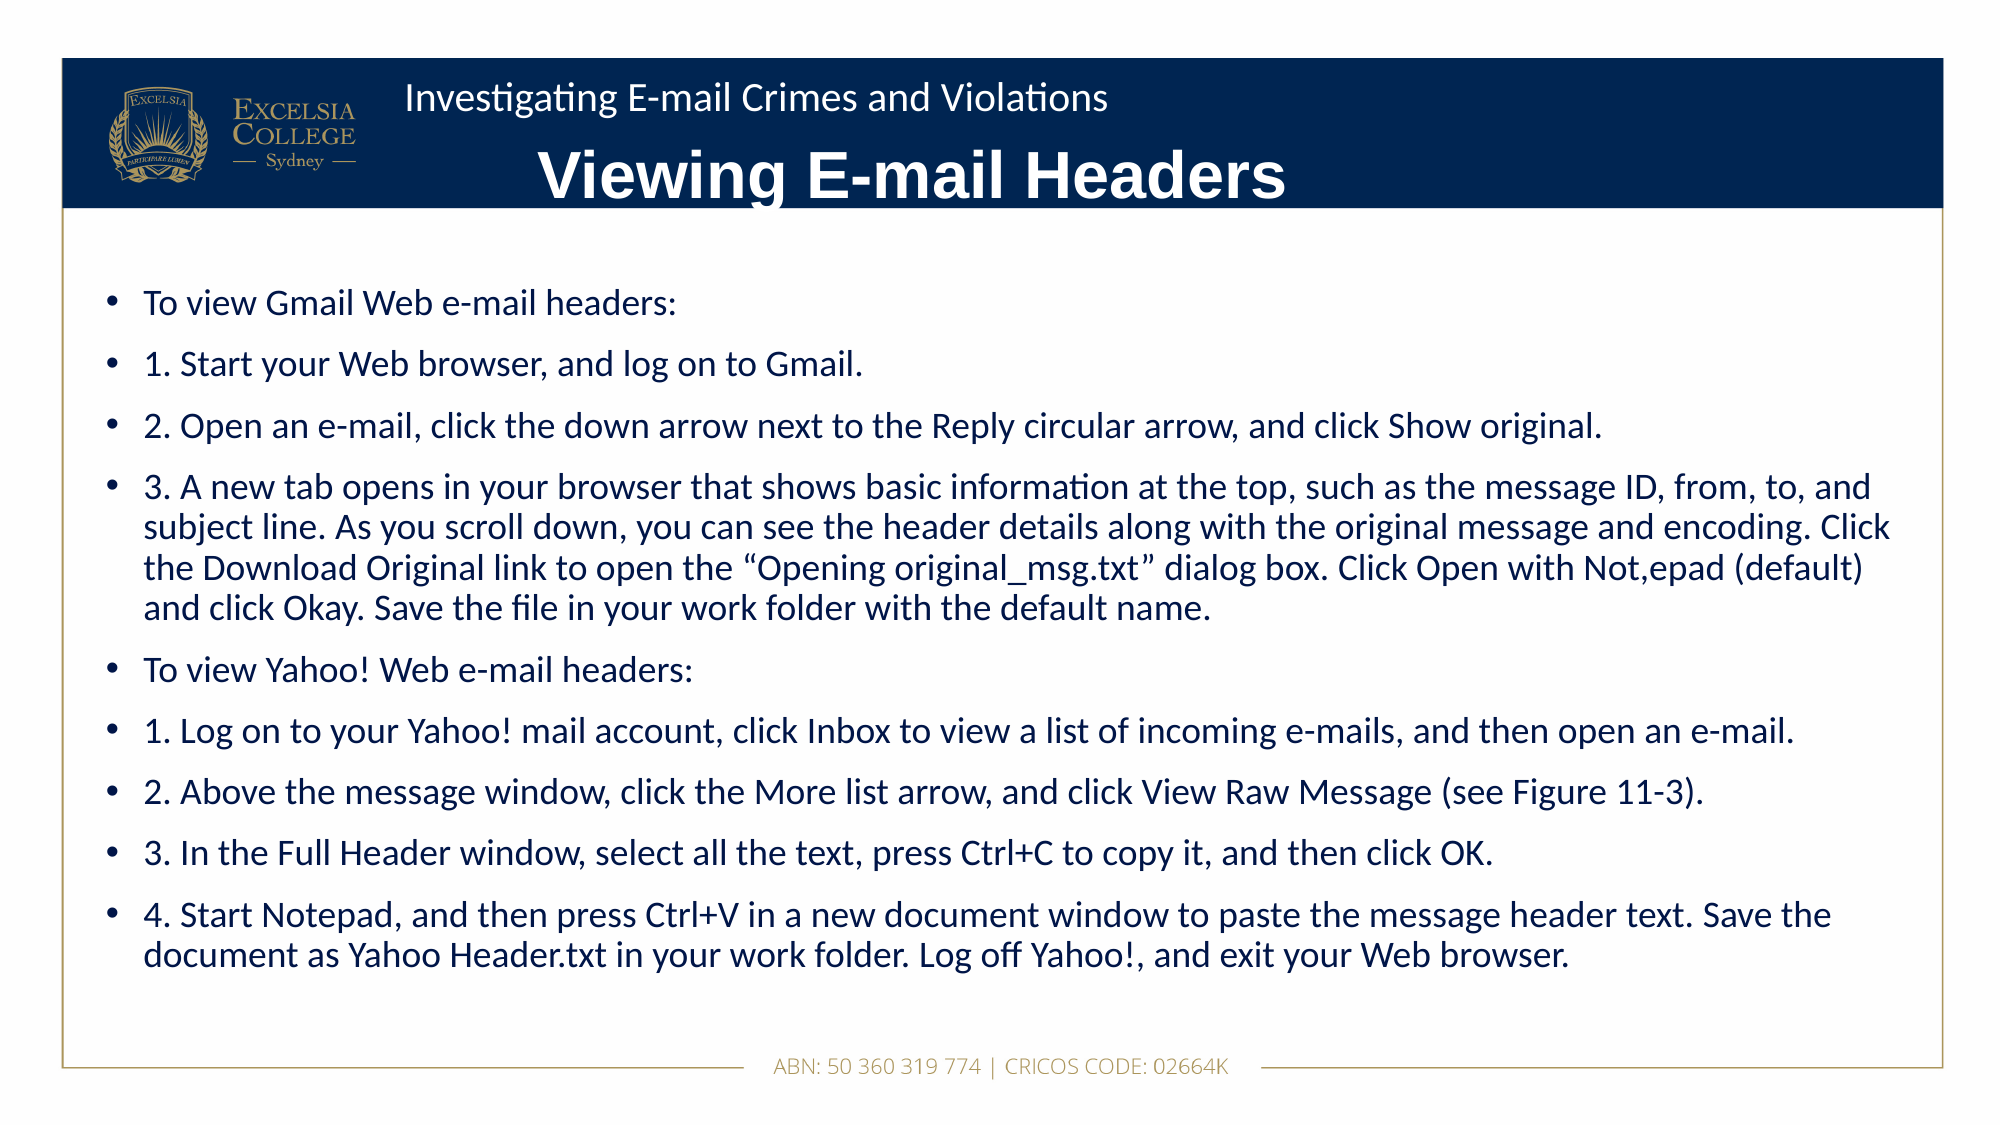

# Investigating E-mail Crimes and Violations
Viewing E-mail Headers
To view Gmail Web e-mail headers:
1. Start your Web browser, and log on to Gmail.
2. Open an e-mail, click the down arrow next to the Reply circular arrow, and click Show original.
3. A new tab opens in your browser that shows basic information at the top, such as the message ID, from, to, and subject line. As you scroll down, you can see the header details along with the original message and encoding. Click the Download Original link to open the “Opening original_msg.txt” dialog box. Click Open with Not,epad (default) and click Okay. Save the file in your work folder with the default name.
To view Yahoo! Web e-mail headers:
1. Log on to your Yahoo! mail account, click Inbox to view a list of incoming e-mails, and then open an e-mail.
2. Above the message window, click the More list arrow, and click View Raw Message (see Figure 11-3).
3. In the Full Header window, select all the text, press Ctrl+C to copy it, and then click OK.
4. Start Notepad, and then press Ctrl+V in a new document window to paste the message header text. Save the document as Yahoo Header.txt in your work folder. Log off Yahoo!, and exit your Web browser.